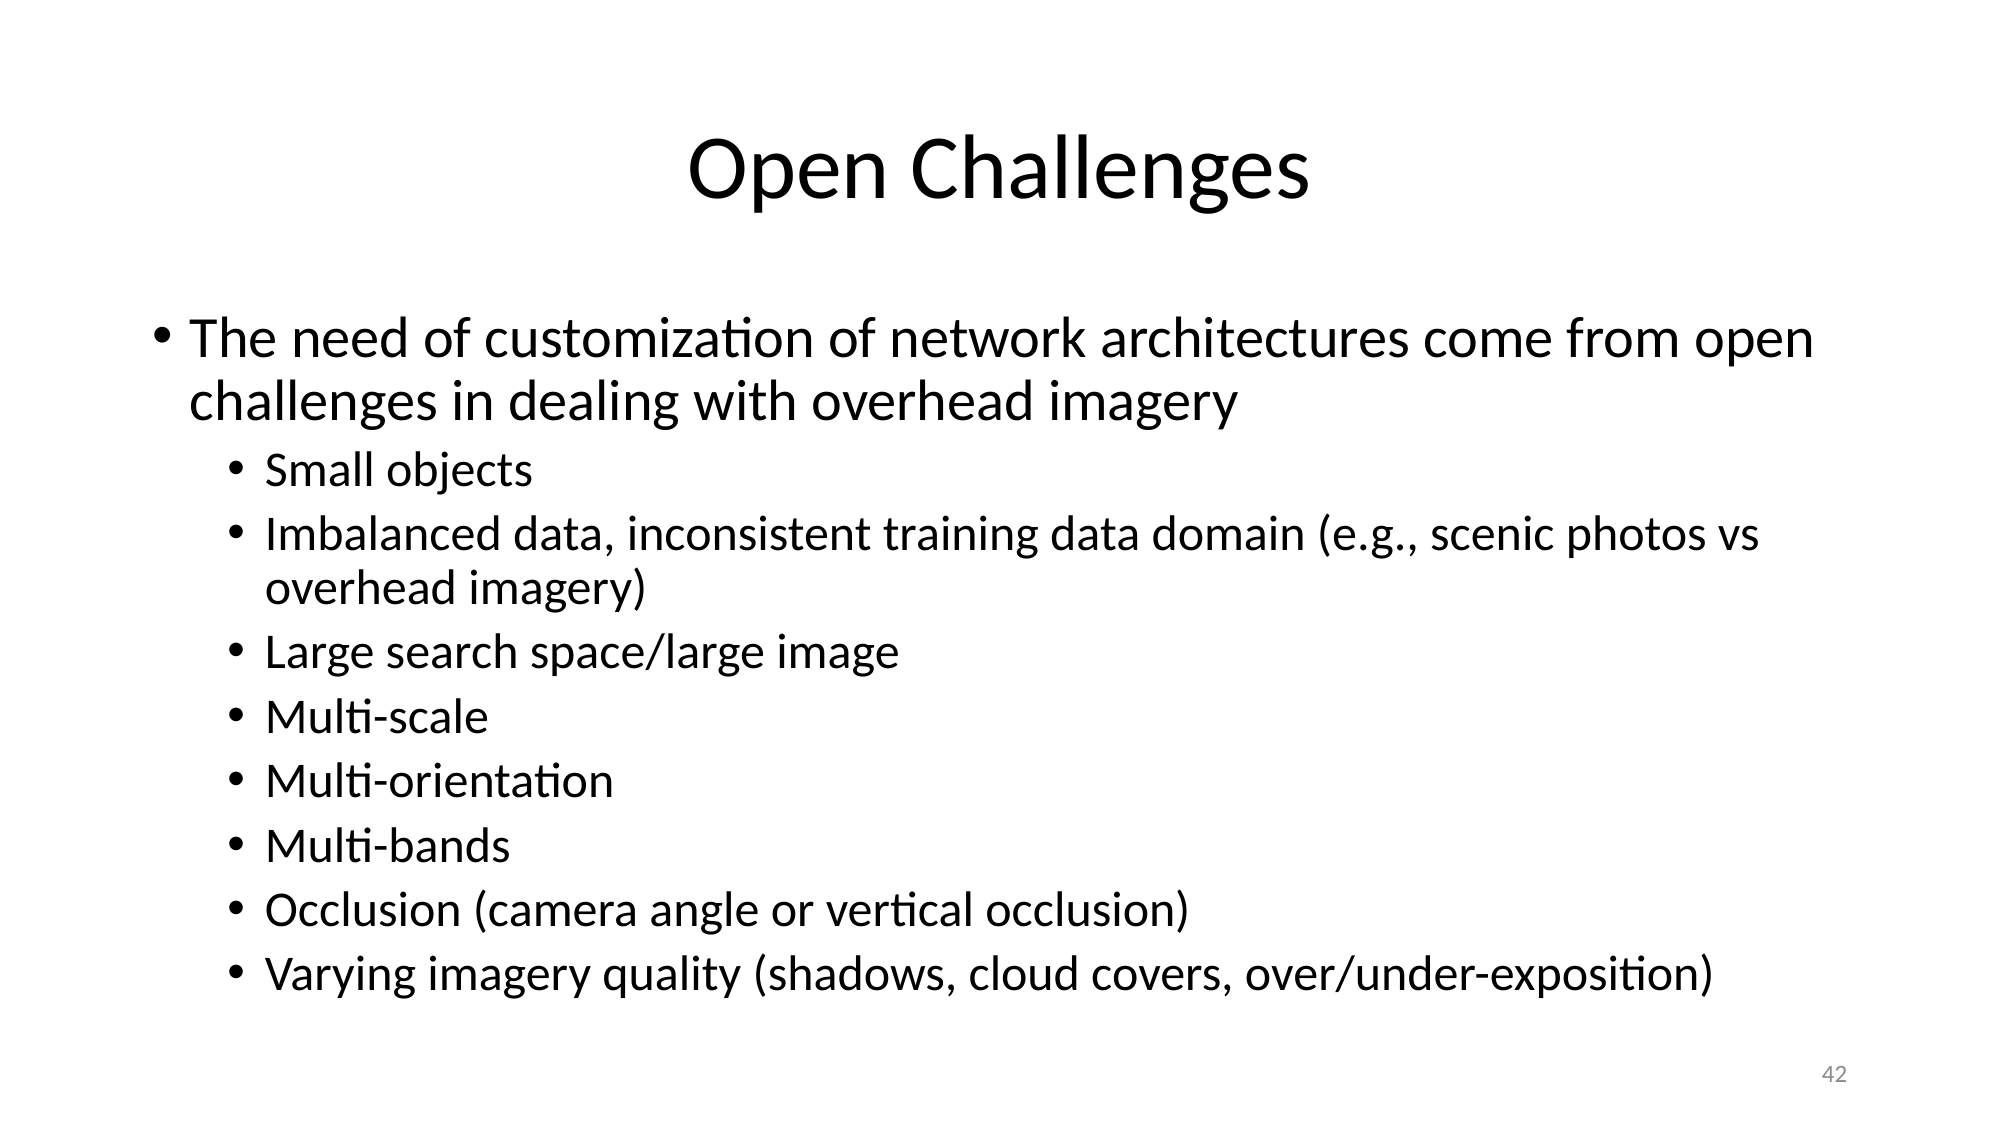

# Open Challenges
The need of customization of network architectures come from open challenges in dealing with overhead imagery
Small objects
Imbalanced data, inconsistent training data domain (e.g., scenic photos vs overhead imagery)
Large search space/large image
Multi-scale
Multi-orientation
Multi-bands
Occlusion (camera angle or vertical occlusion)
Varying imagery quality (shadows, cloud covers, over/under-exposition)
42